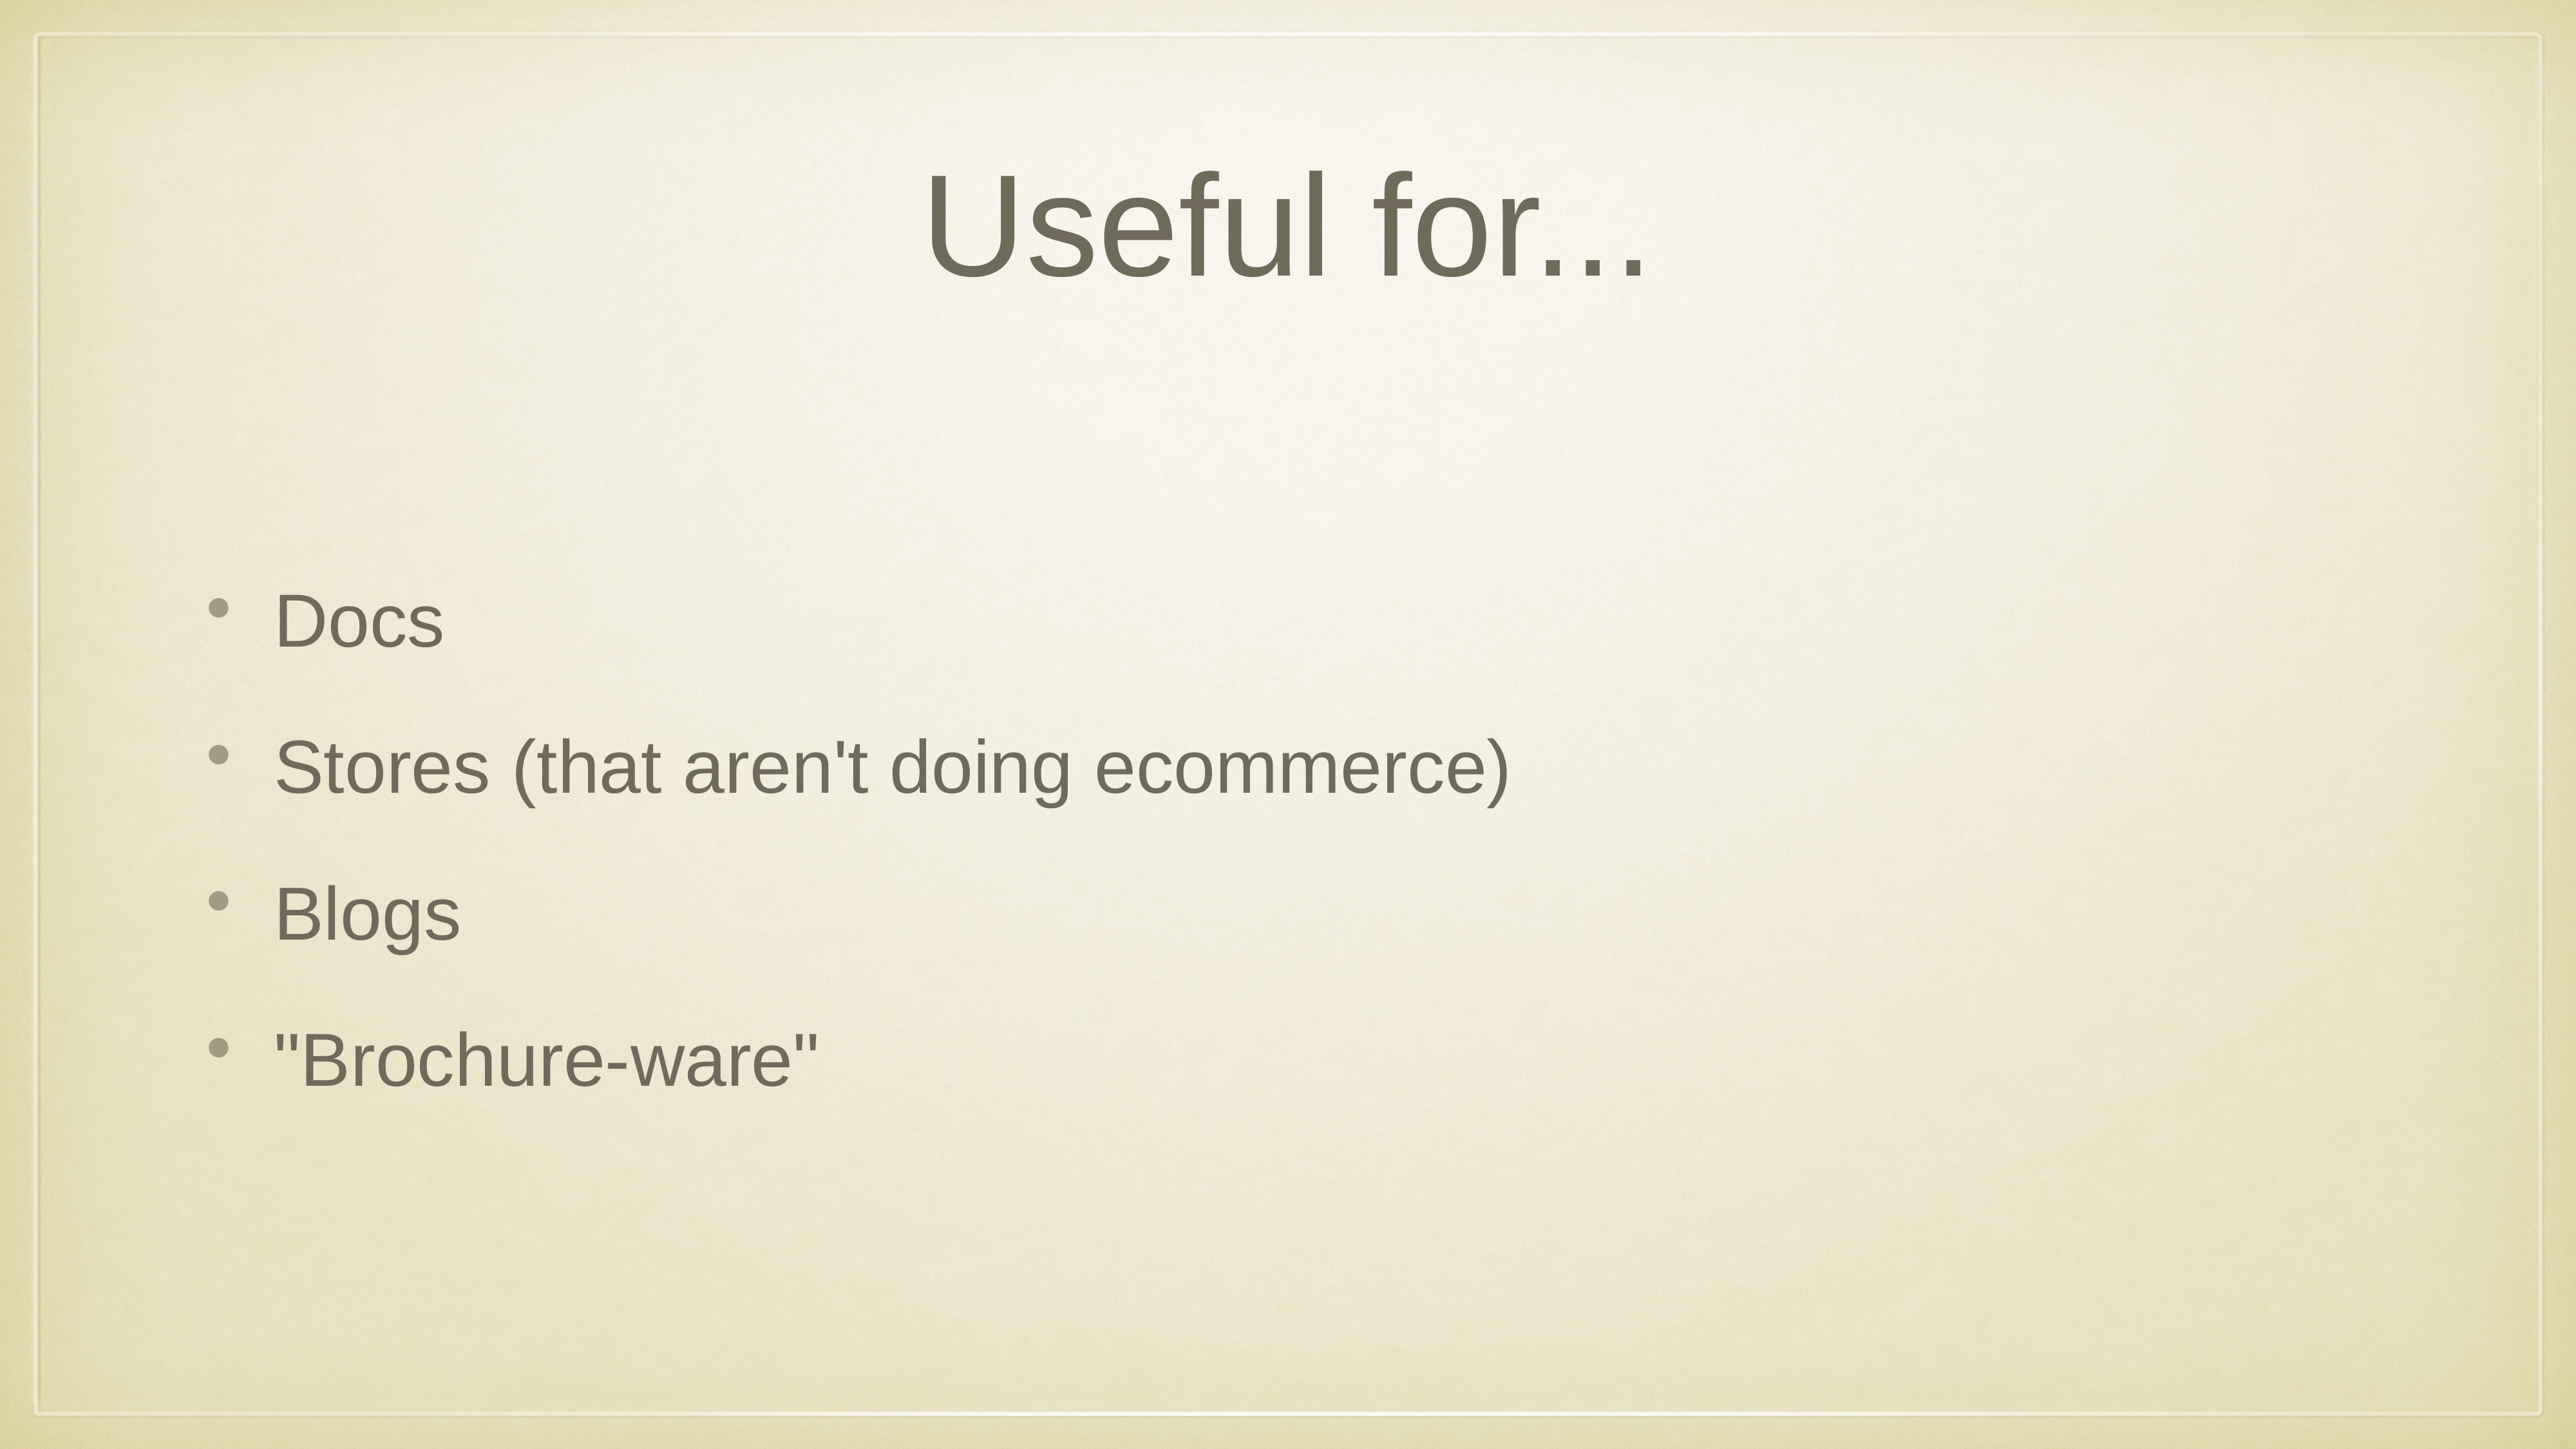

# Useful for...
Docs
Stores (that aren't doing ecommerce)
Blogs
"Brochure-ware"